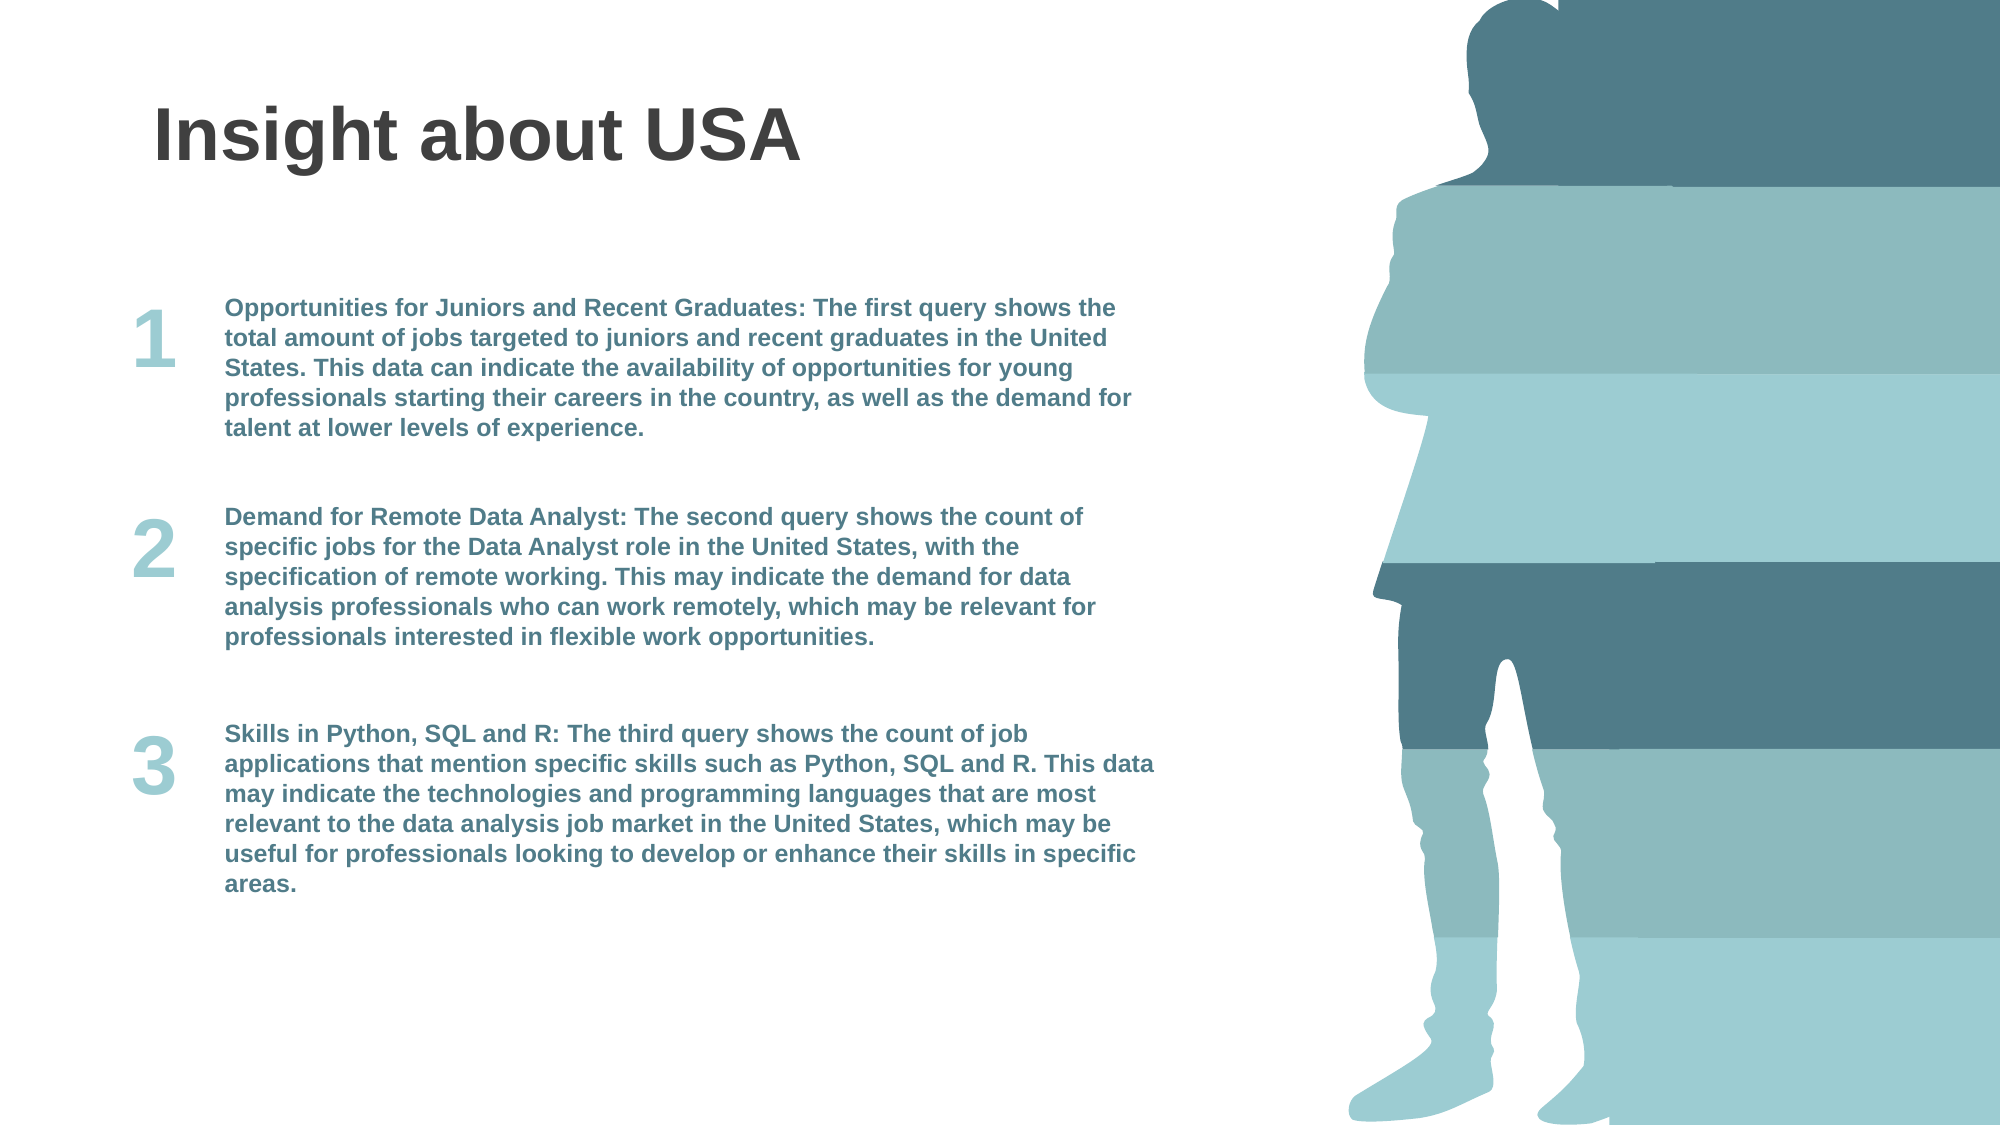

Insight about USA
1
Opportunities for Juniors and Recent Graduates: The first query shows the total amount of jobs targeted to juniors and recent graduates in the United States. This data can indicate the availability of opportunities for young professionals starting their careers in the country, as well as the demand for talent at lower levels of experience.
2
Demand for Remote Data Analyst: The second query shows the count of specific jobs for the Data Analyst role in the United States, with the specification of remote working. This may indicate the demand for data analysis professionals who can work remotely, which may be relevant for professionals interested in flexible work opportunities.
3
Skills in Python, SQL and R: The third query shows the count of job applications that mention specific skills such as Python, SQL and R. This data may indicate the technologies and programming languages that are most relevant to the data analysis job market in the United States, which may be useful for professionals looking to develop or enhance their skills in specific areas.